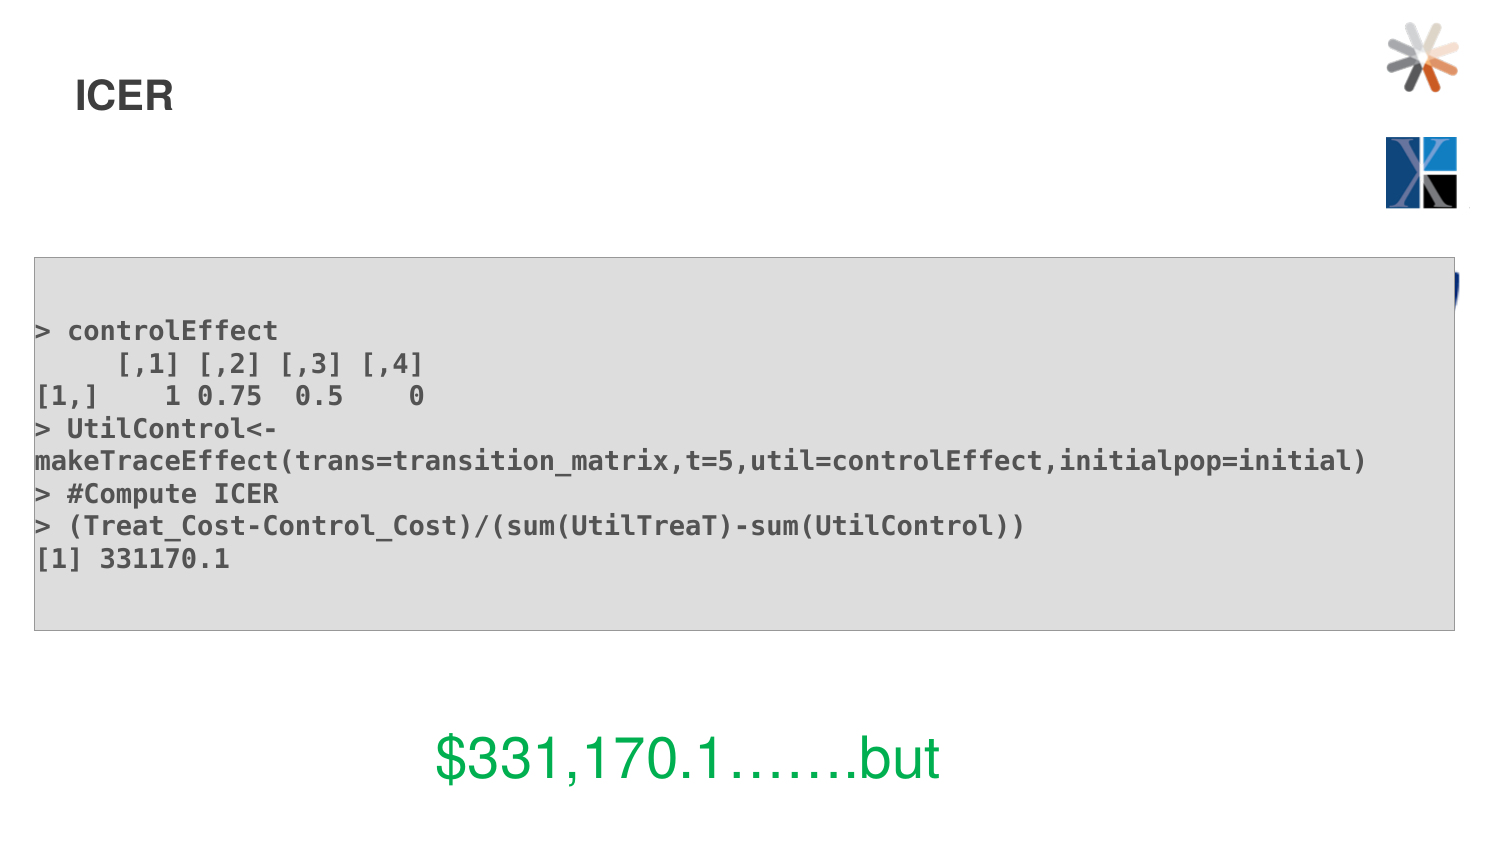

# ICER
> controlEffect
     [,1] [,2] [,3] [,4]
[1,]    1 0.75  0.5    0
> UtilControl<-makeTraceEffect(trans=transition_matrix,t=5,util=controlEffect,initialpop=initial)
> #Compute ICER
> (Treat_Cost-Control_Cost)/(sum(UtilTreaT)-sum(UtilControl))
[1] 331170.1
$331,170.1…….but